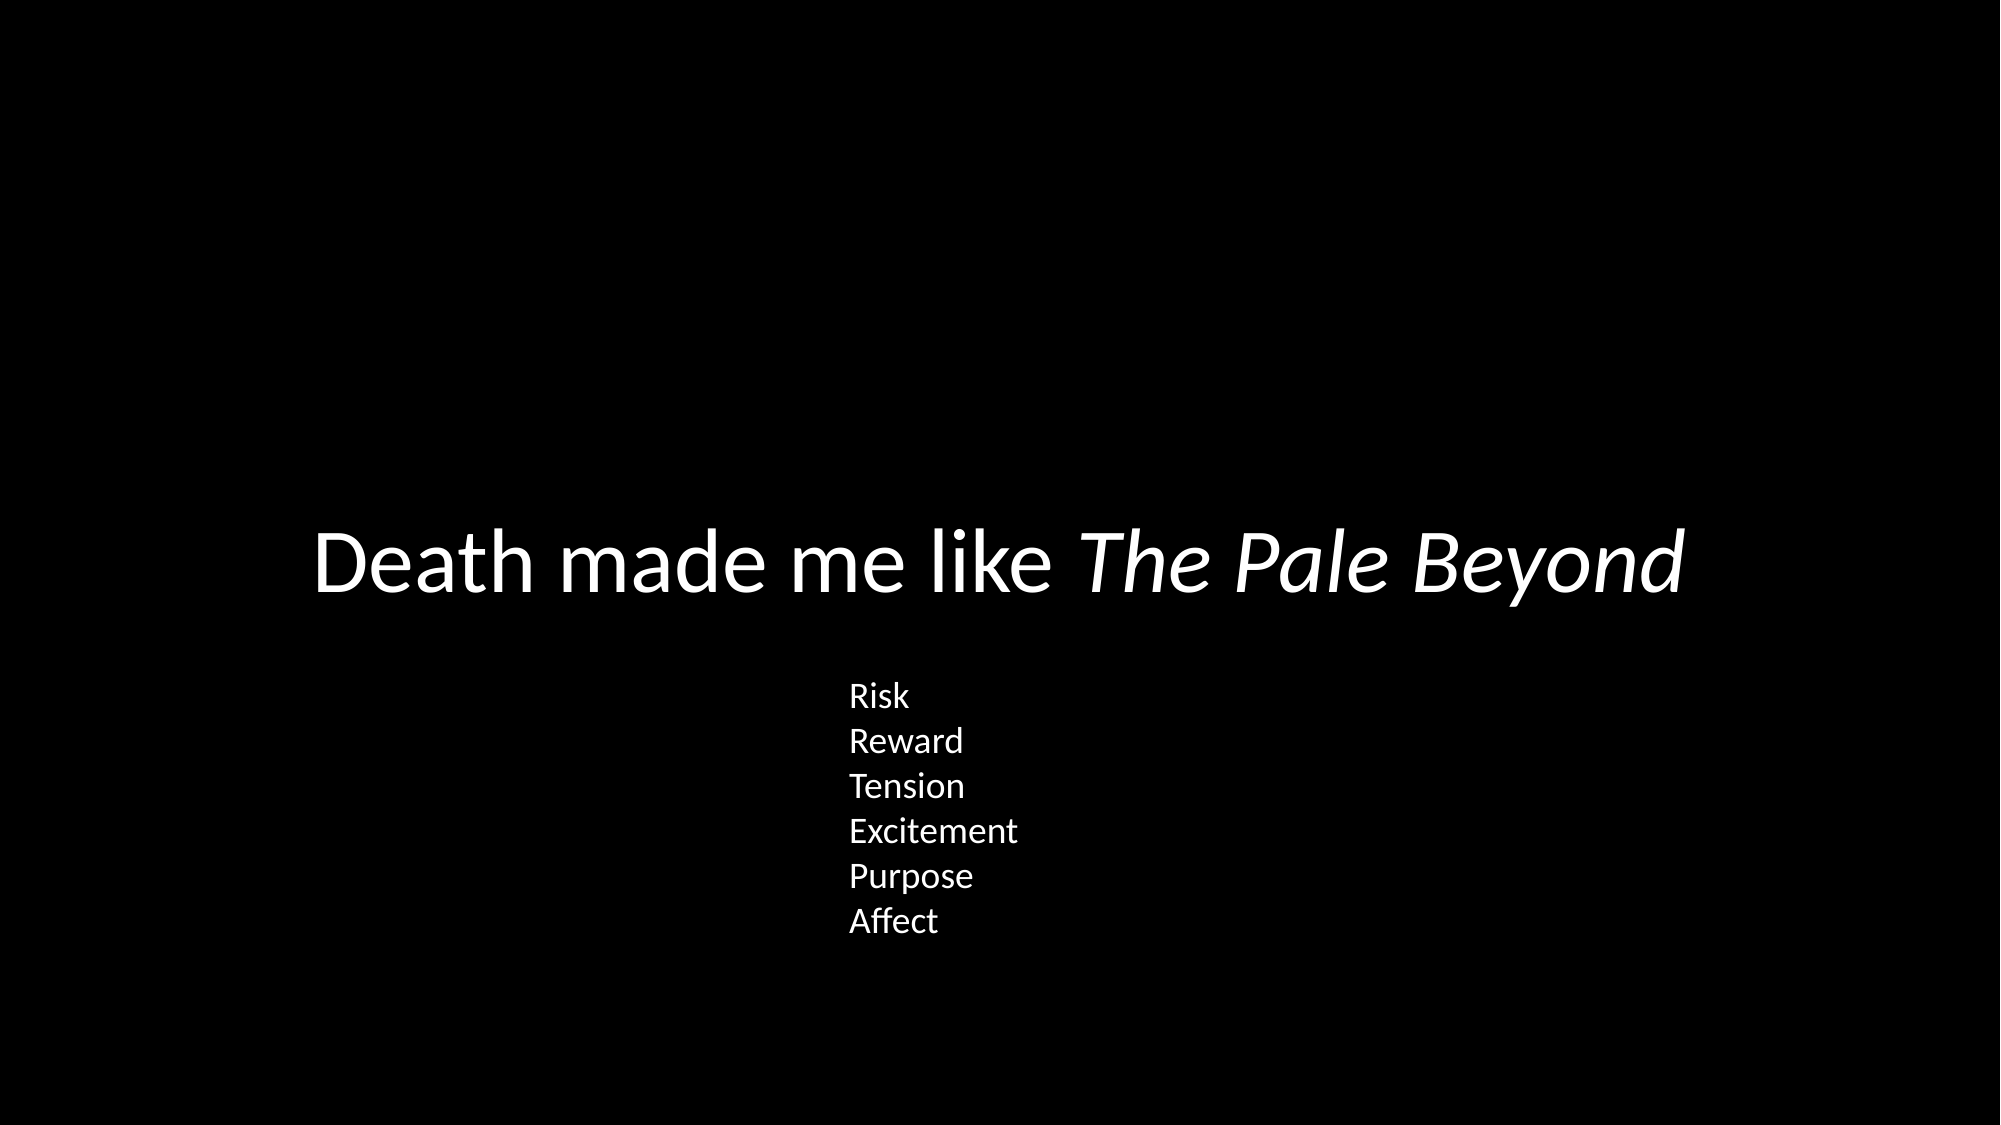

# Death made me like The Pale Beyond
Risk
Reward
Tension
Excitement
Purpose
Affect